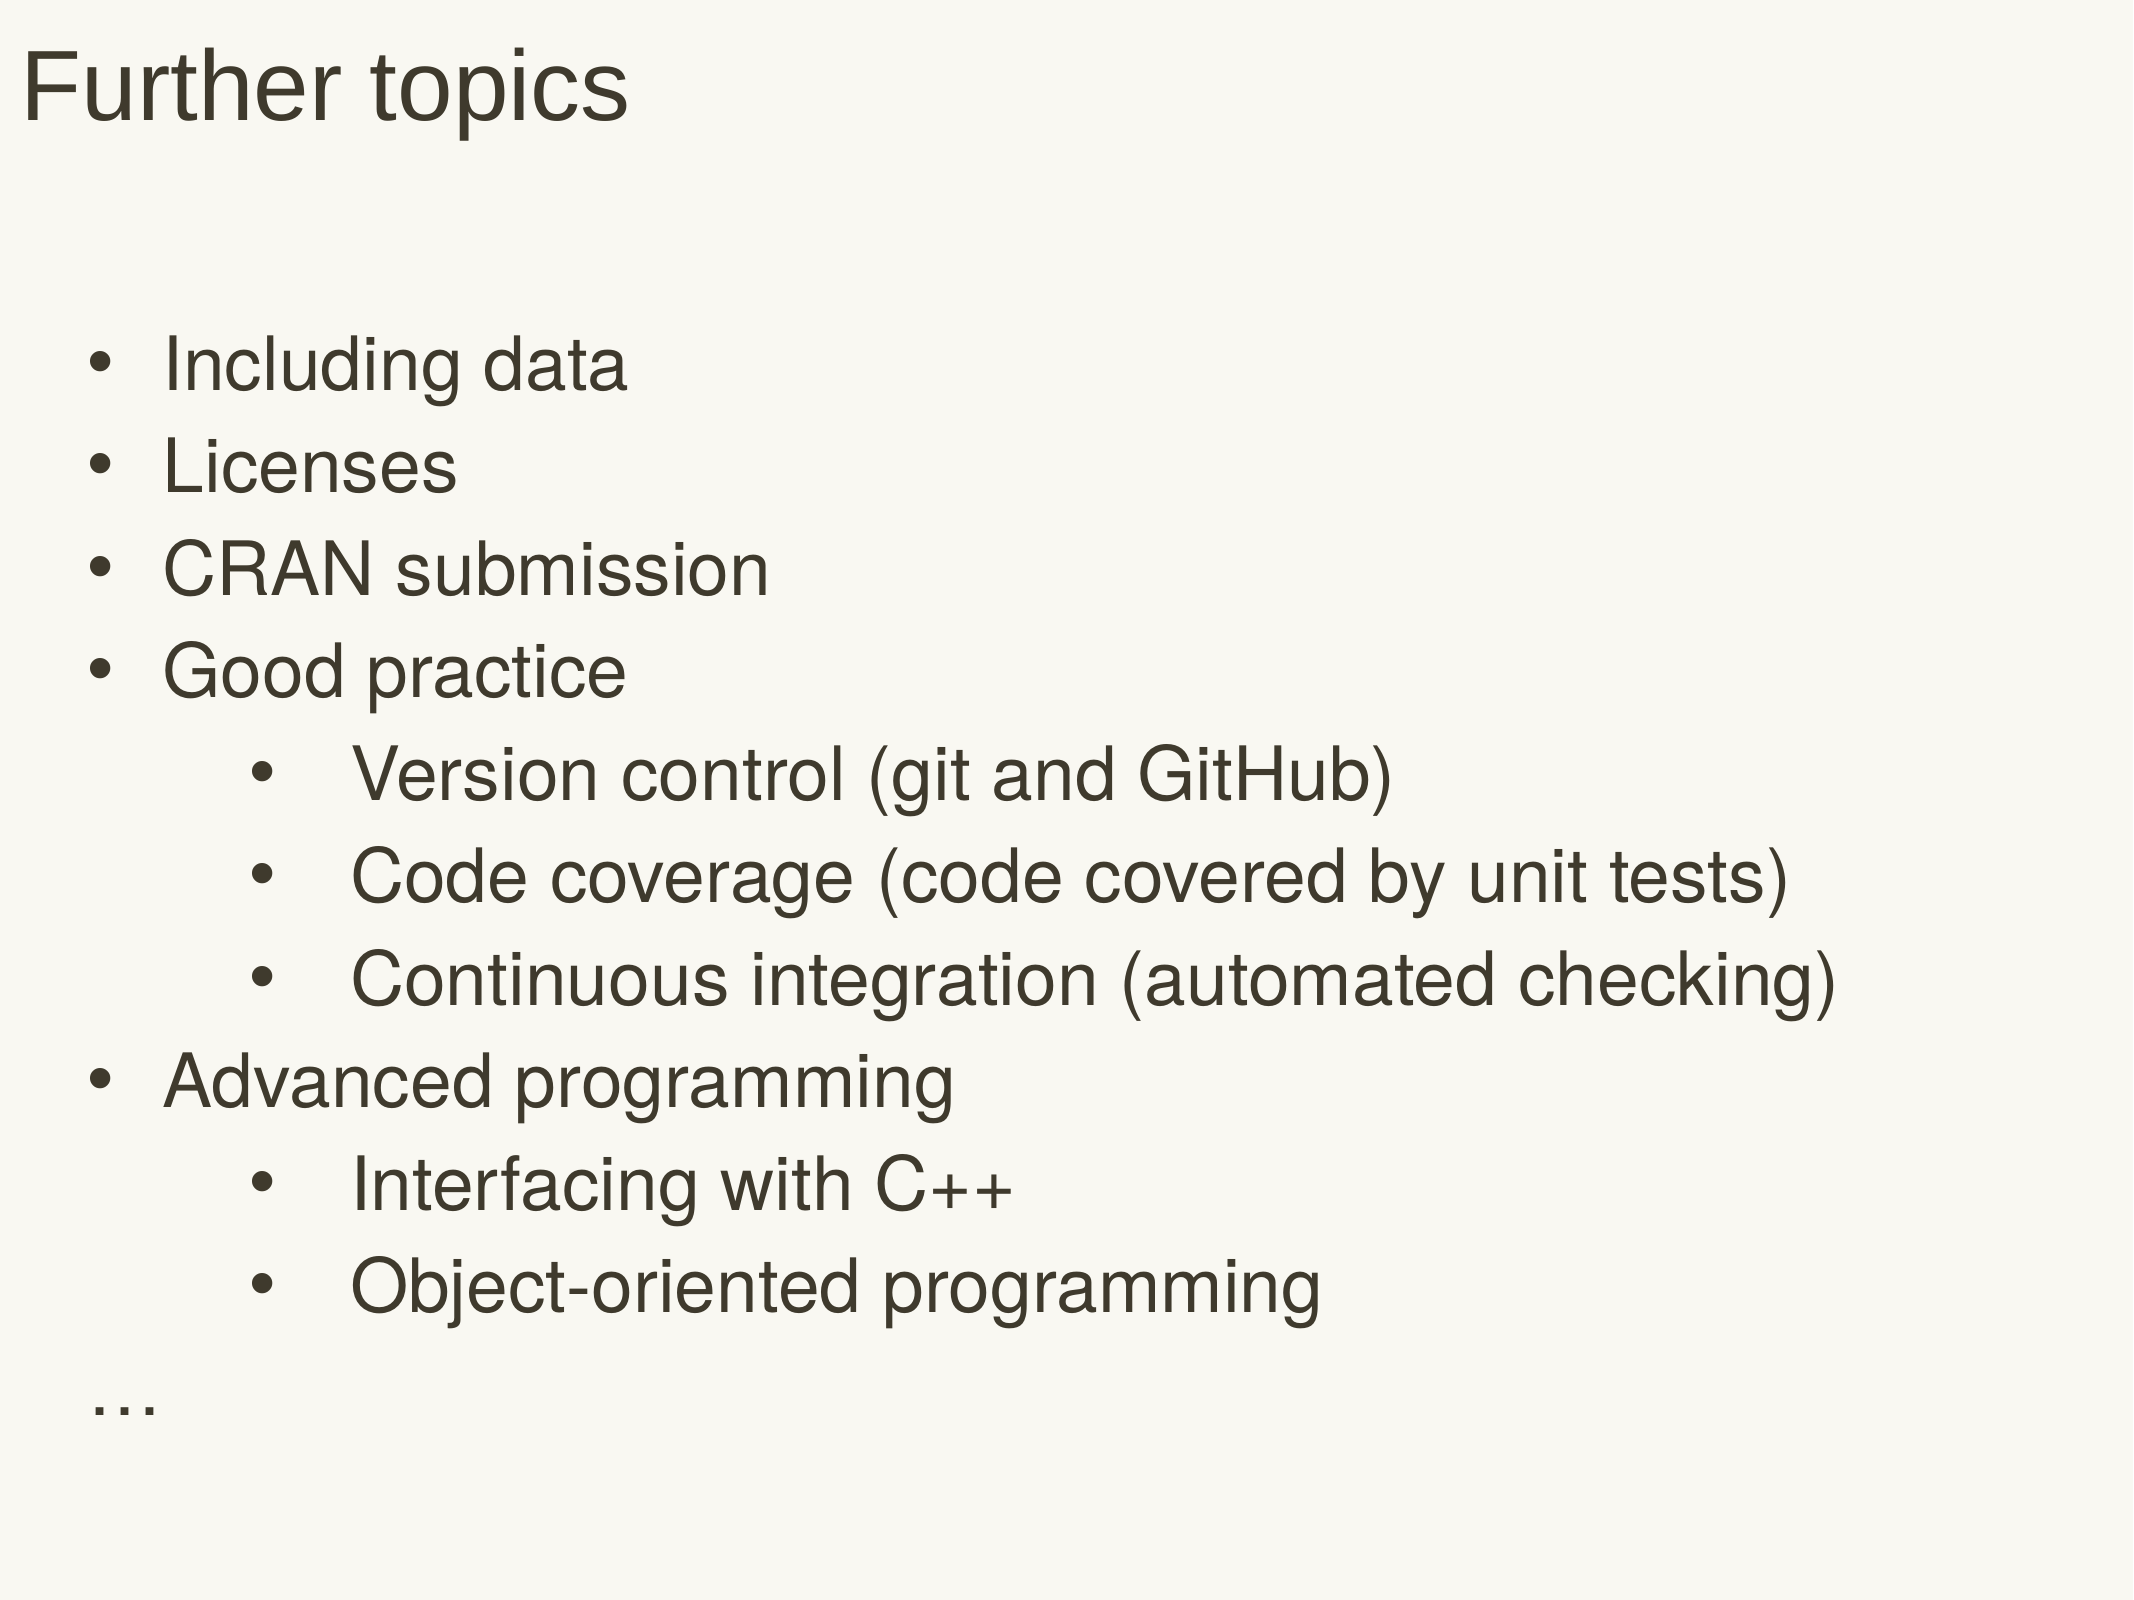

# Further topics
Including data
Licenses
CRAN submission
Good practice
Version control (git and GitHub)
Code coverage (code covered by unit tests)
Continuous integration (automated checking)
Advanced programming
Interfacing with C++
Object-oriented programming
…